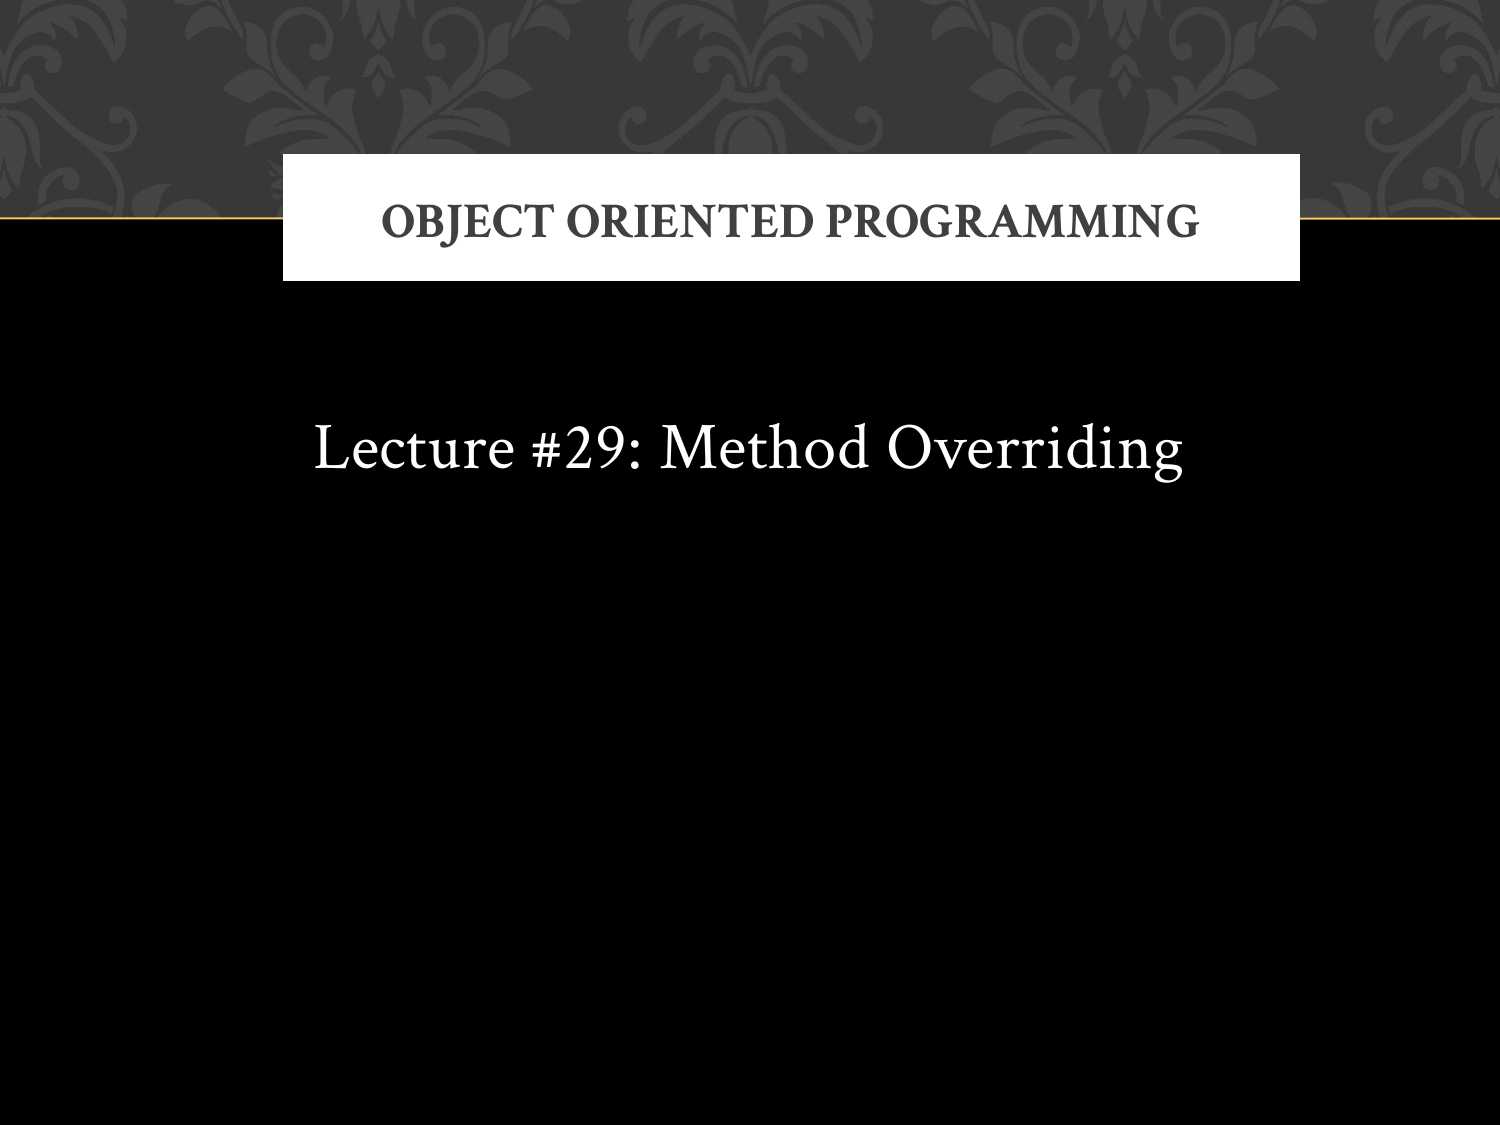

# Object oriented programming

Lecture #29: Method Overriding